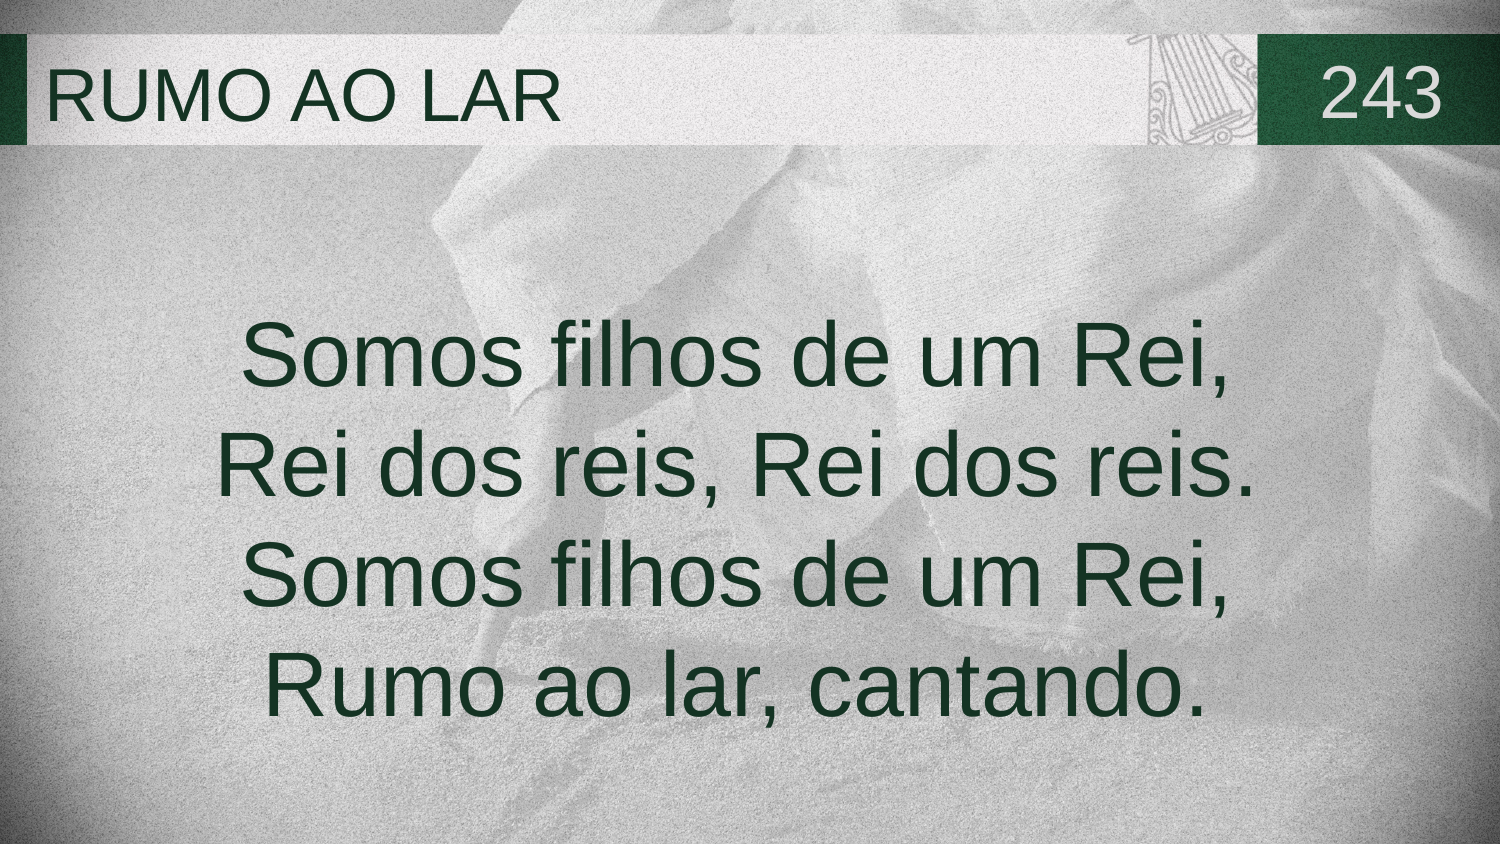

# RUMO AO LAR
243
Somos filhos de um Rei,
Rei dos reis, Rei dos reis.
Somos filhos de um Rei,
Rumo ao lar, cantando.